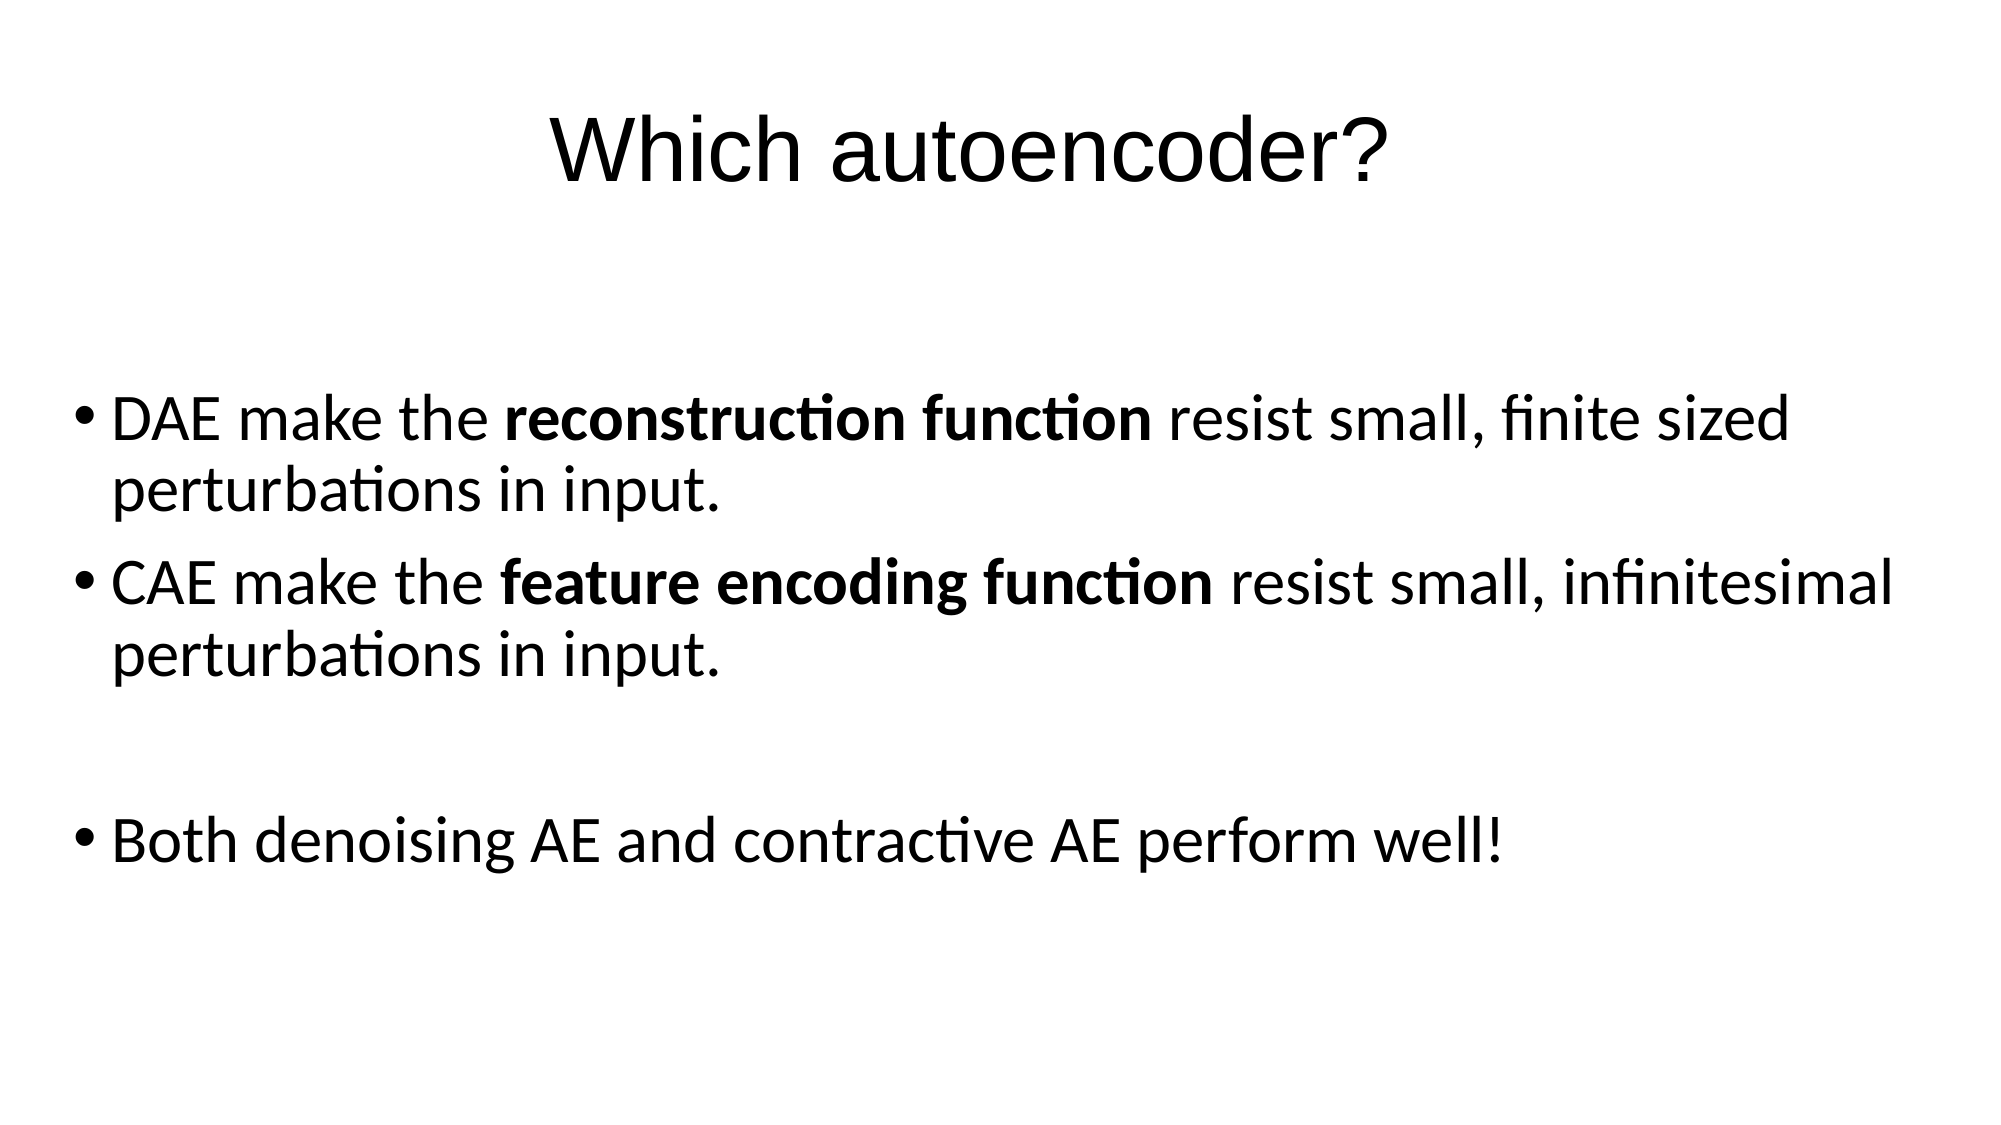

# Which autoencoder?
DAE make the reconstruction function resist small, finite sized 	perturbations in input.
CAE make the feature encoding function resist small, infinitesimal 	perturbations in input.

Both denoising AE and contractive AE perform well!